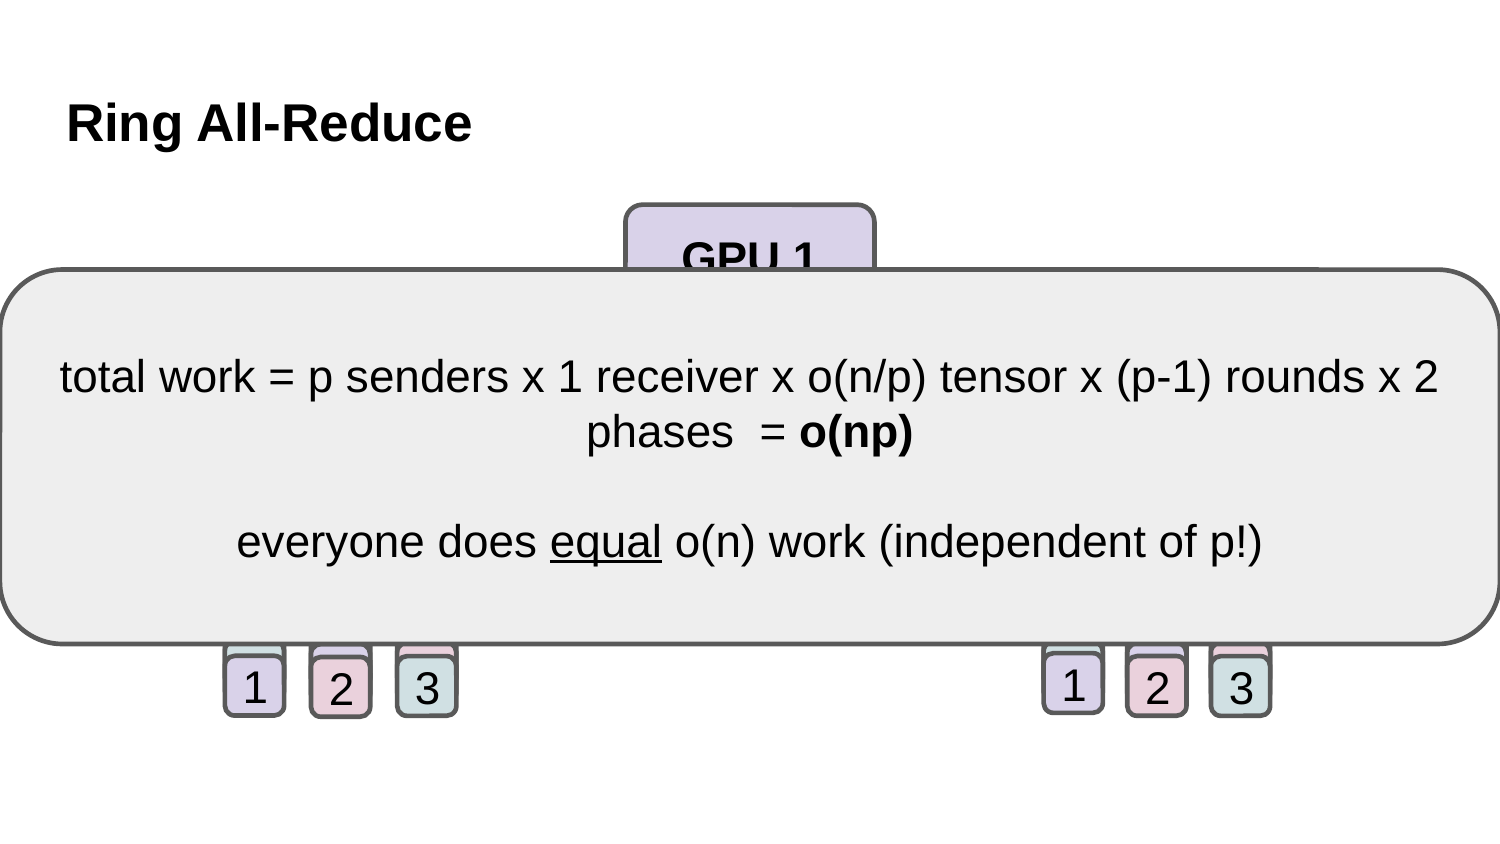

# Ring All-Reduce
GPU 1
total work = p senders x 1 receiver x o(n/p) tensor x (p-1) rounds x 2 phases  = o(np)

everyone does equal o(n) work (independent of p!)
2
3
1
1
2
3
1
2
3
GPU 3
GPU 2
3
3
2
1
2
1
1
1
3
3
2
2
1
1
2
3
3
2